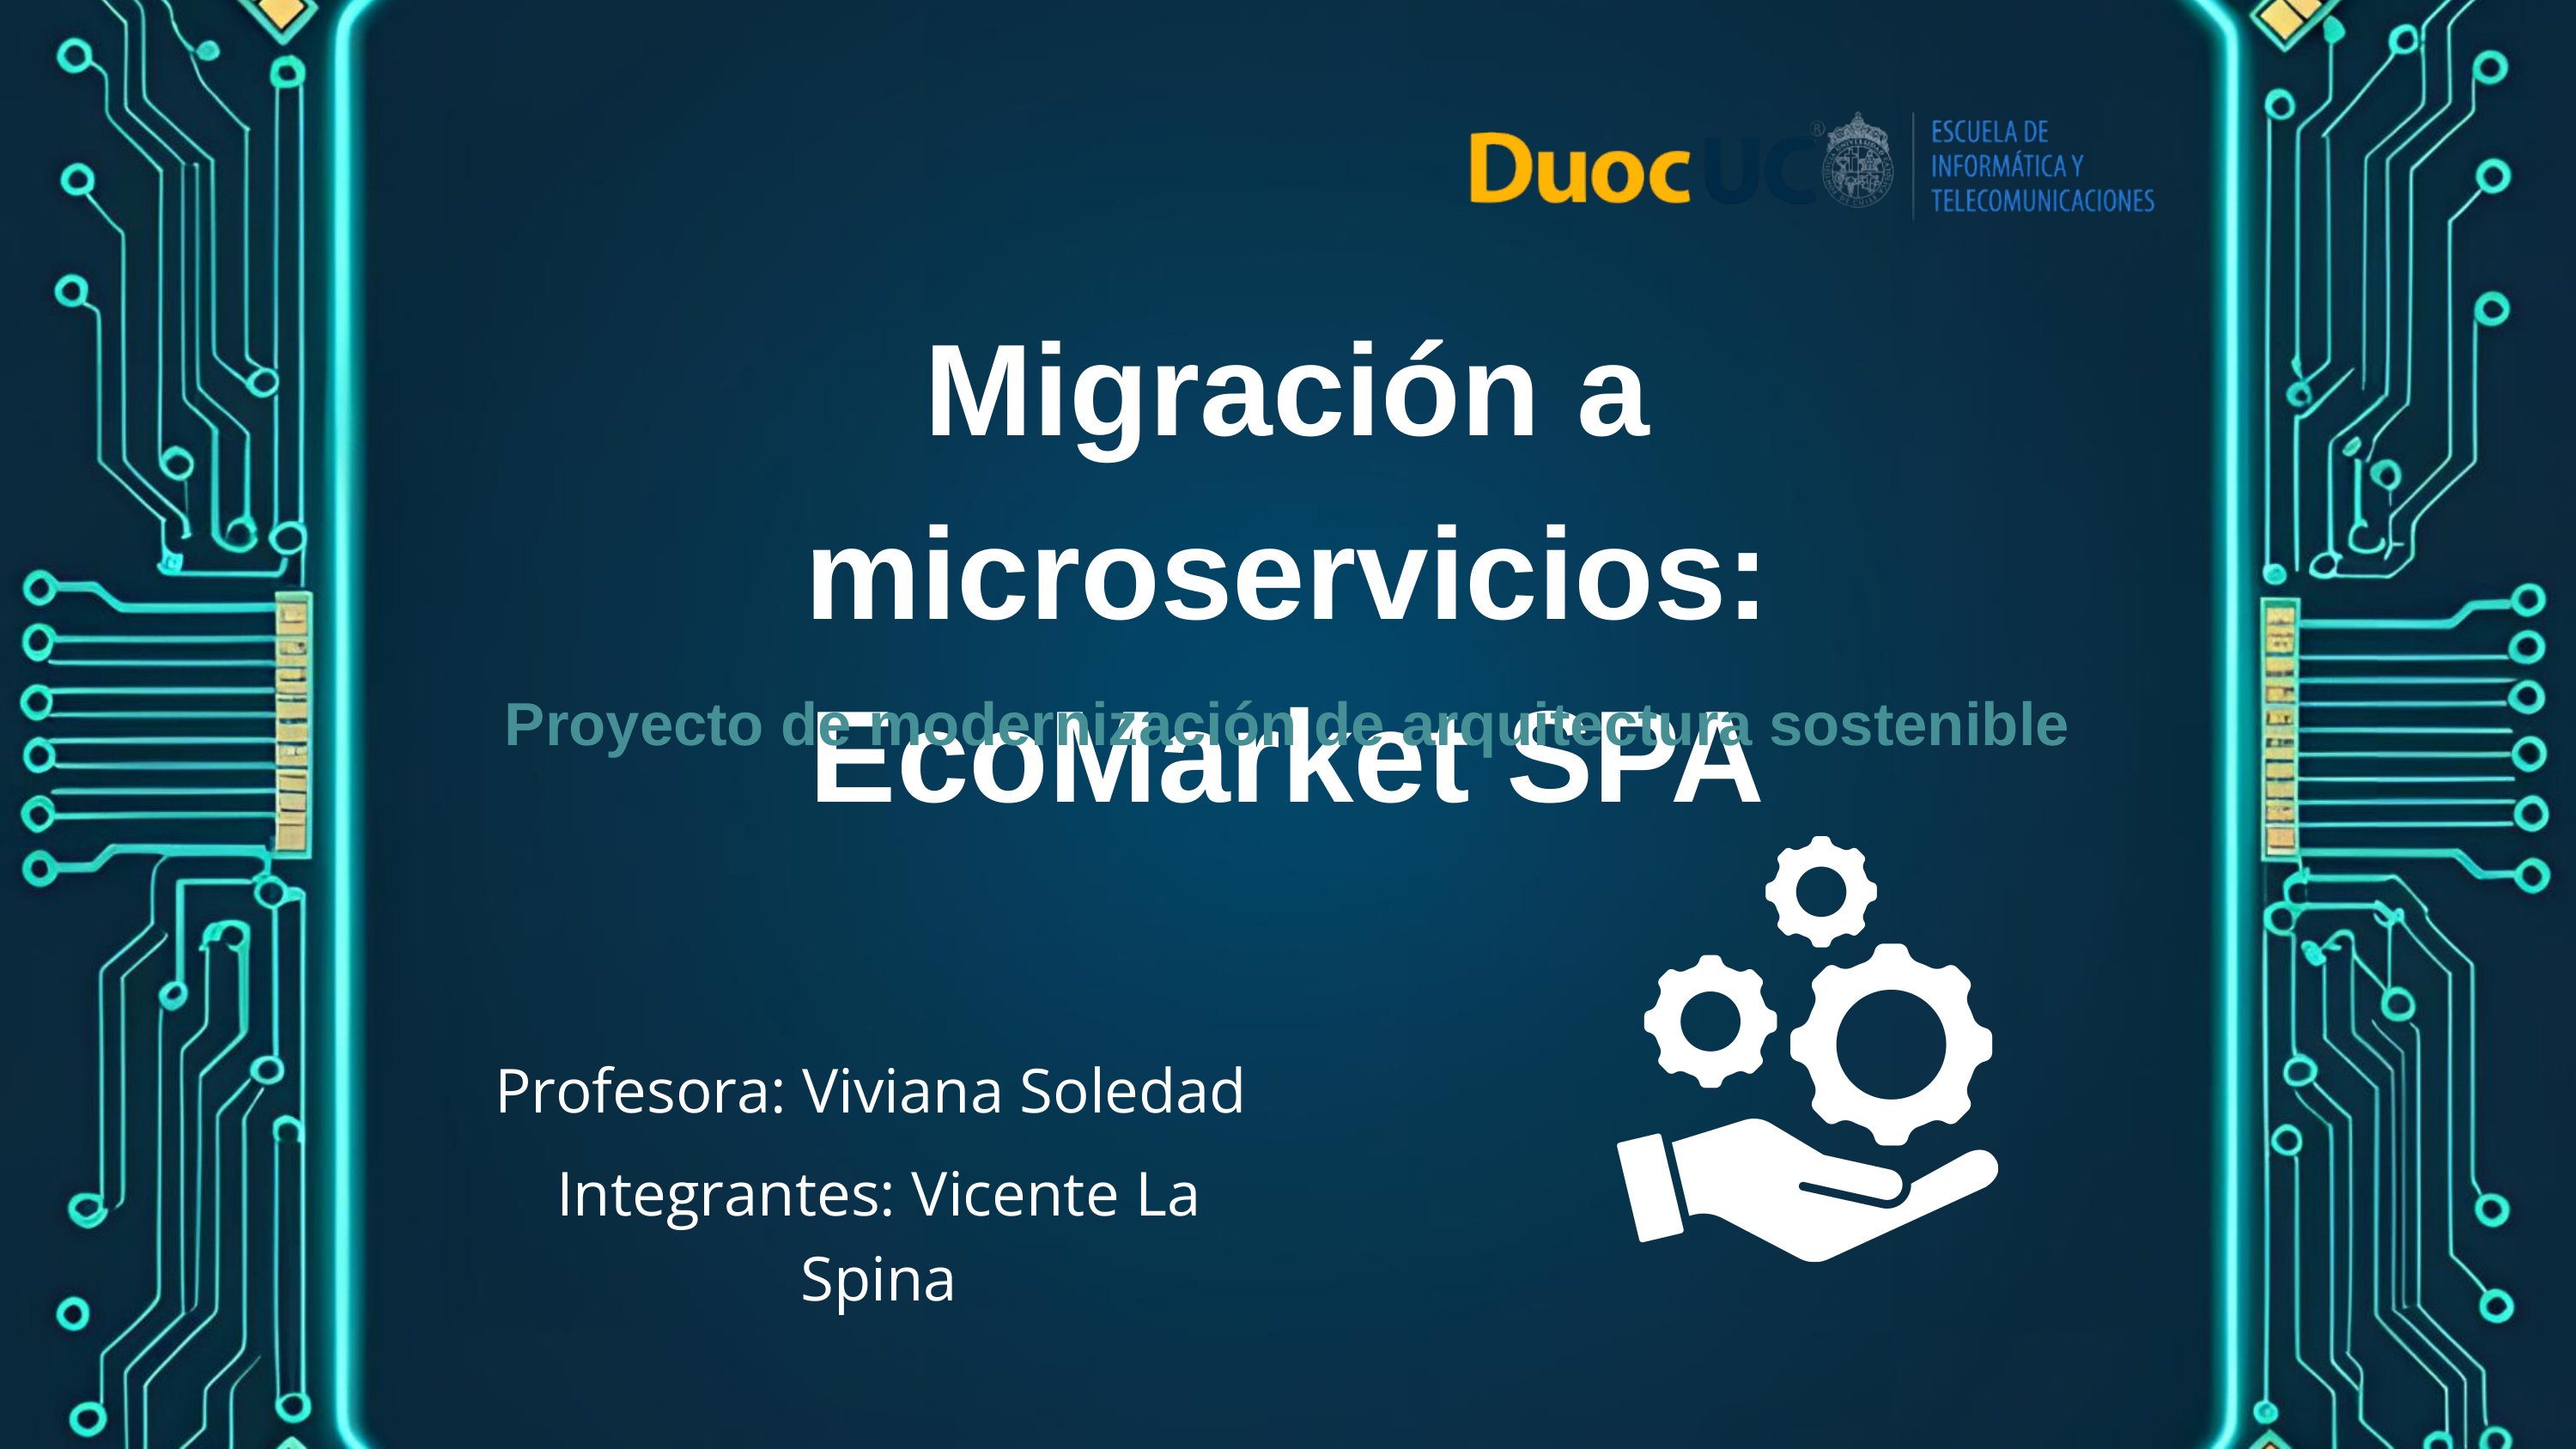

Migración a microservicios:
EcoMarket SPA
Proyecto de modernización de arquitectura sostenible

Profesora: Viviana Soledad
Integrantes: Vicente La Spina